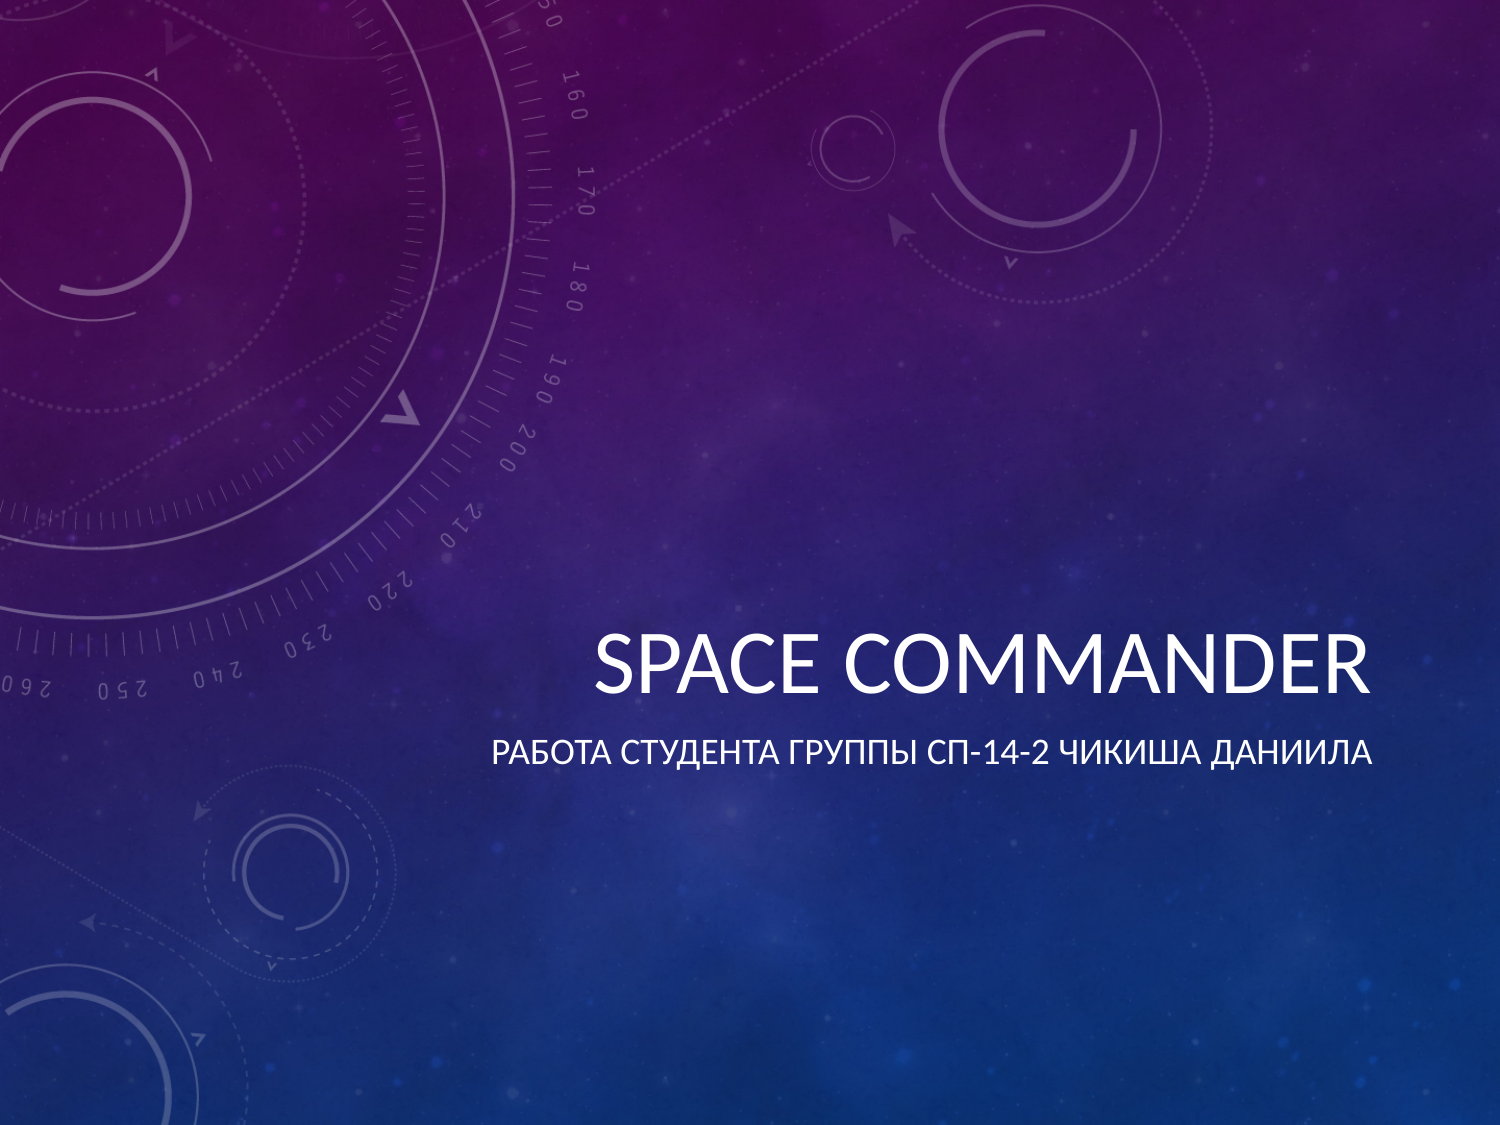

# Space Commander
Работа студента группы сп-14-2 Чикиша Даниила